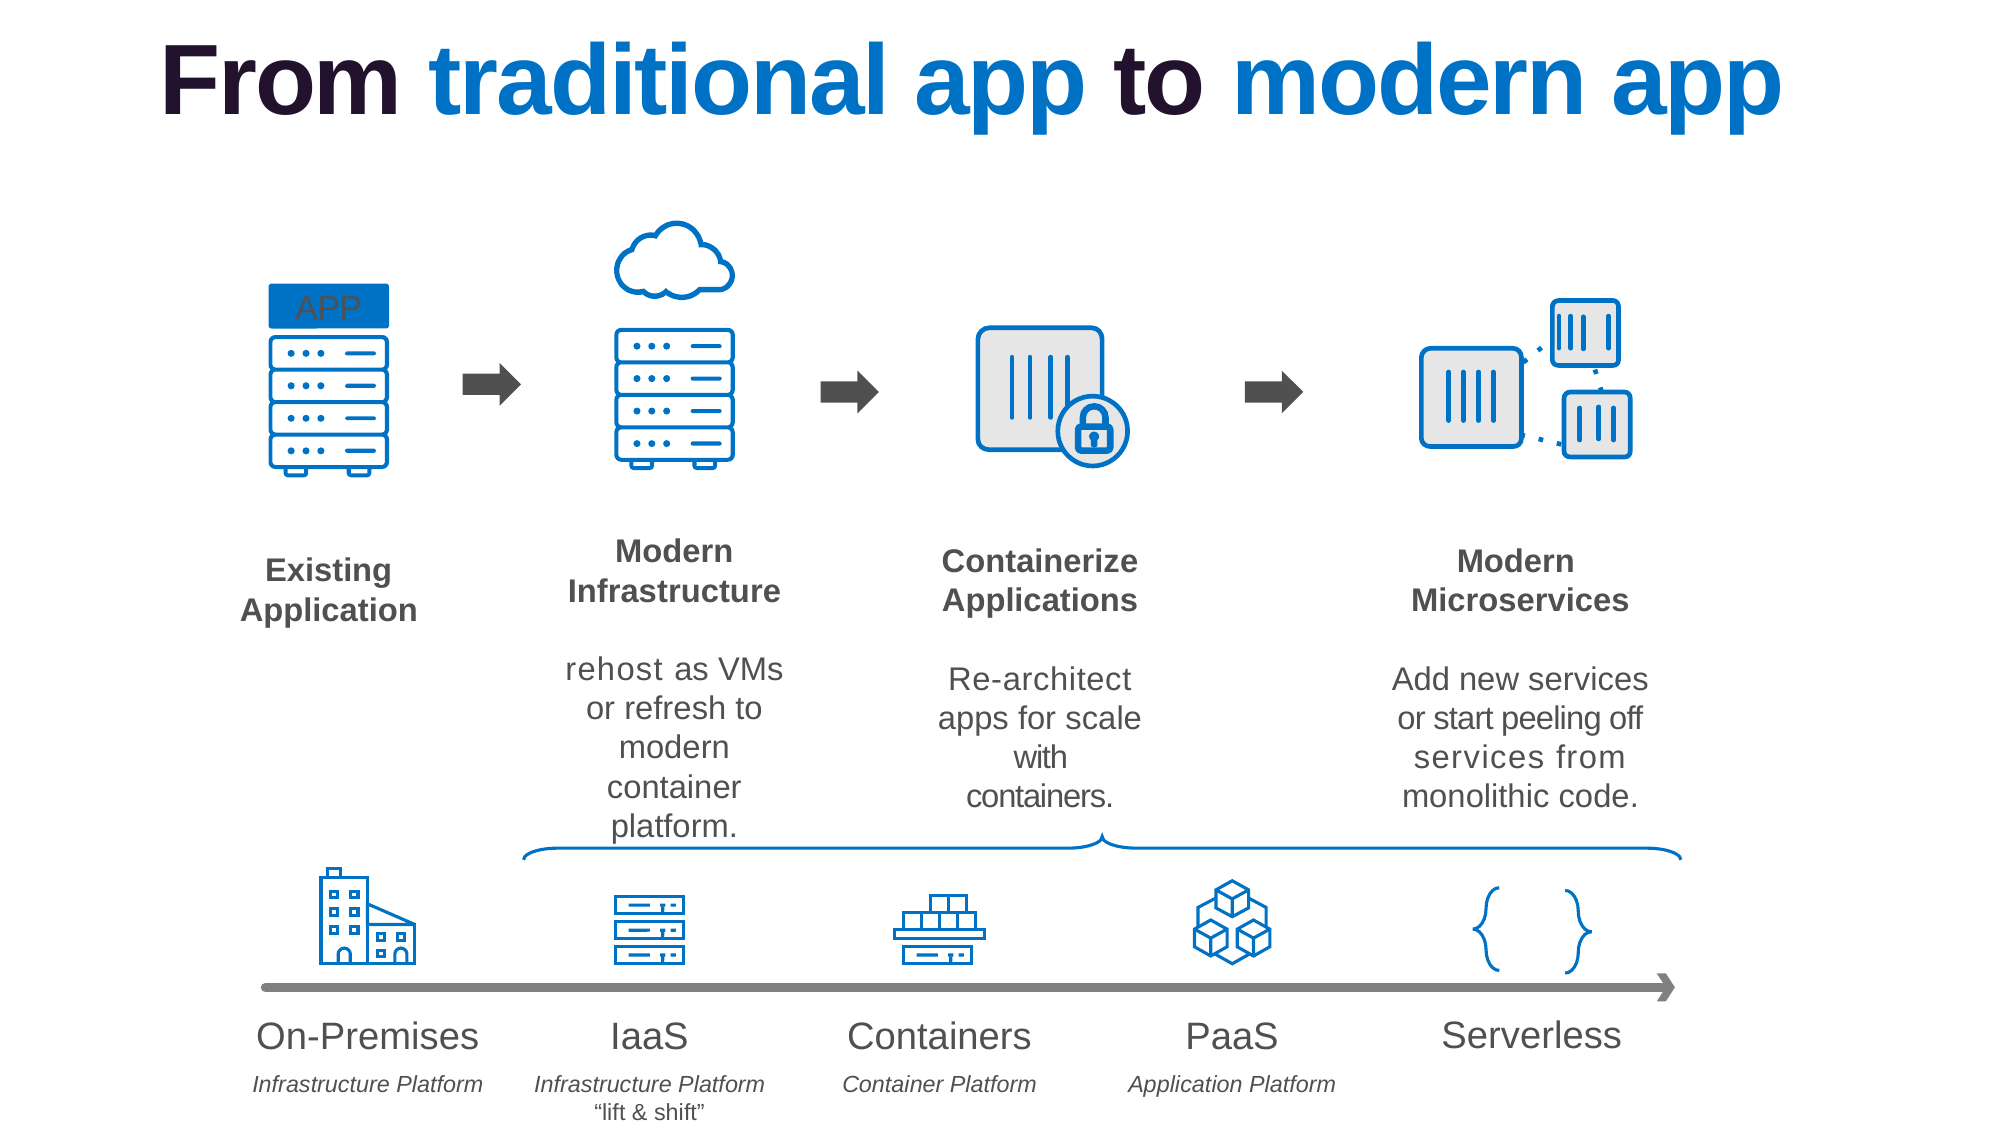

# From traditional app to modern app

Modern Infrastructure
rehost as VMs
or refresh to modern container platform.
APP

Existing Application

Modern
Microservices

Add new services or start peeling off services from monolithic code.

Containerize Applications

Re-architect apps for scale with containers.

Serverless
On-Premises
Infrastructure Platform
Containers
Container Platform
PaaS
Application Platform
IaaS
Infrastructure Platform
“lift & shift”